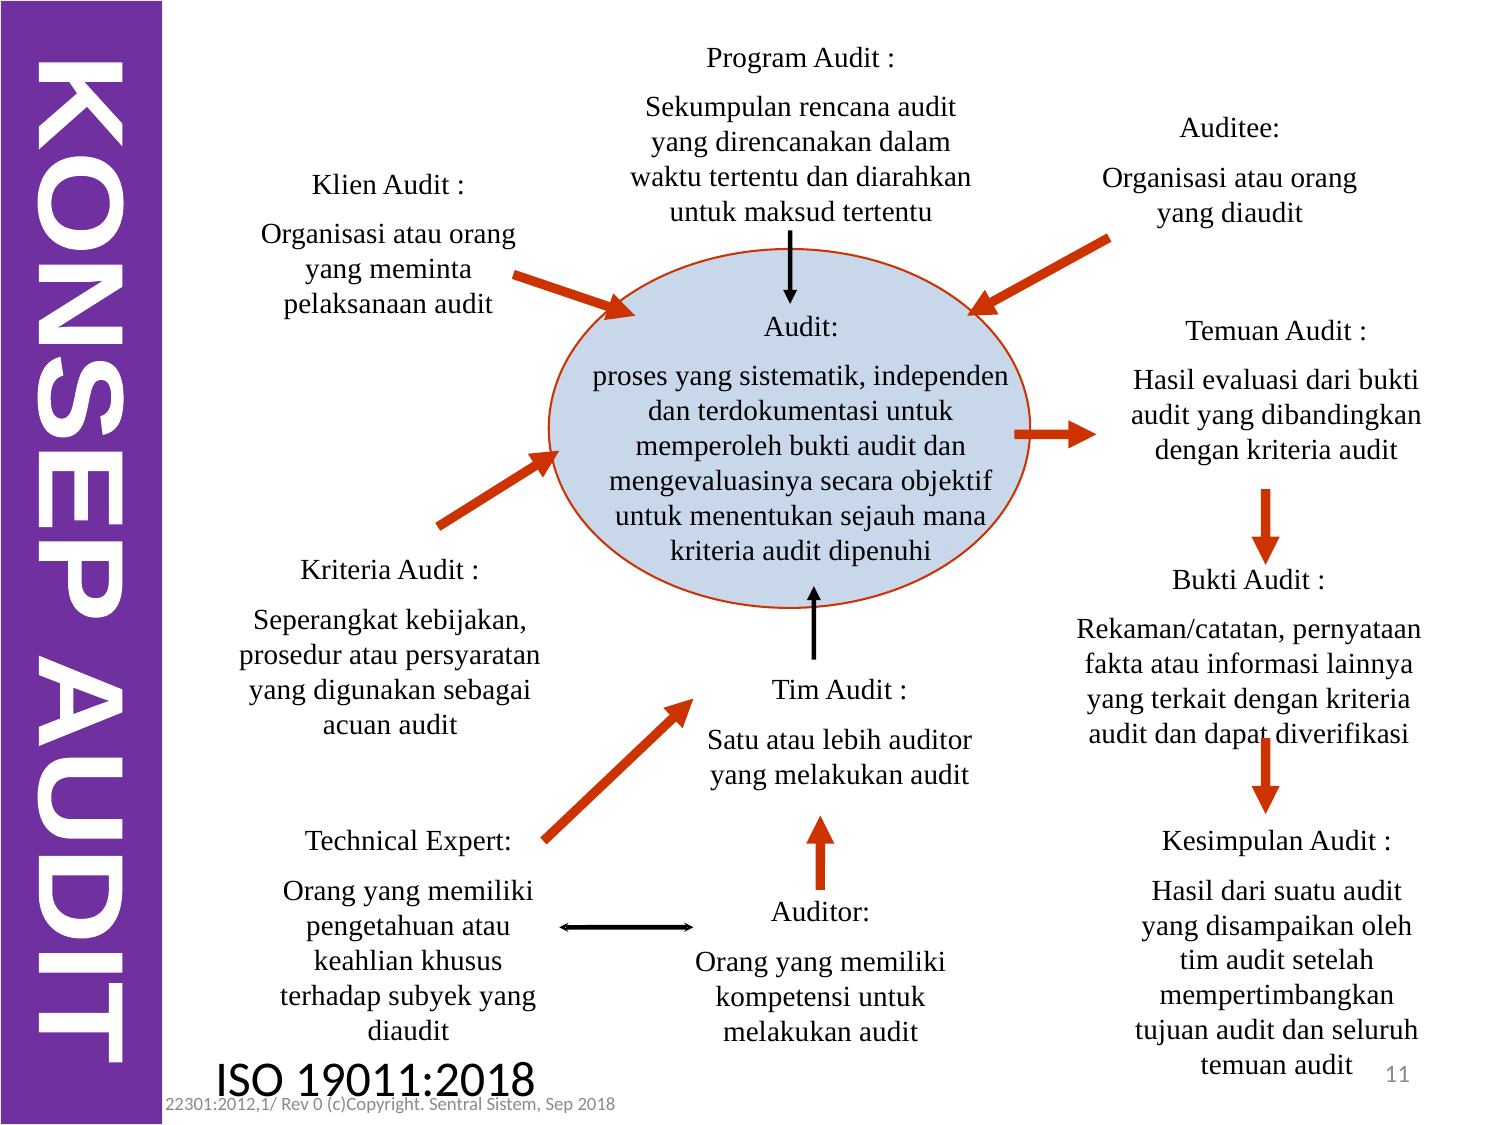

Program Audit :
Sekumpulan rencana audit yang direncanakan dalam waktu tertentu dan diarahkan untuk maksud tertentu
Auditee:
Organisasi atau orang yang diaudit
Klien Audit :
Organisasi atau orang yang meminta pelaksanaan audit

Audit:
proses yang sistematik, independen dan terdokumentasi untuk memperoleh bukti audit dan mengevaluasinya secara objektif untuk menentukan sejauh mana kriteria audit dipenuhi
Temuan Audit :
Hasil evaluasi dari bukti audit yang dibandingkan dengan kriteria audit

Kriteria Audit :
Seperangkat kebijakan, prosedur atau persyaratan yang digunakan sebagai acuan audit
Bukti Audit :
Rekaman/catatan, pernyataan fakta atau informasi lainnya yang terkait dengan kriteria audit dan dapat diverifikasi

Tim Audit :
Satu atau lebih auditor yang melakukan audit

Kesimpulan Audit :
Hasil dari suatu audit yang disampaikan oleh tim audit setelah mempertimbangkan tujuan audit dan seluruh temuan audit
Technical Expert:
Orang yang memiliki pengetahuan atau keahlian khusus terhadap subyek yang diaudit

Auditor:
Orang yang memiliki kompetensi untuk melakukan audit

KONSEP AUDIT
ISO 19011:2018
11
Audit ISO 22301:2012,1/ Rev 0 (c)Copyright. Sentral Sistem, Sep 2018